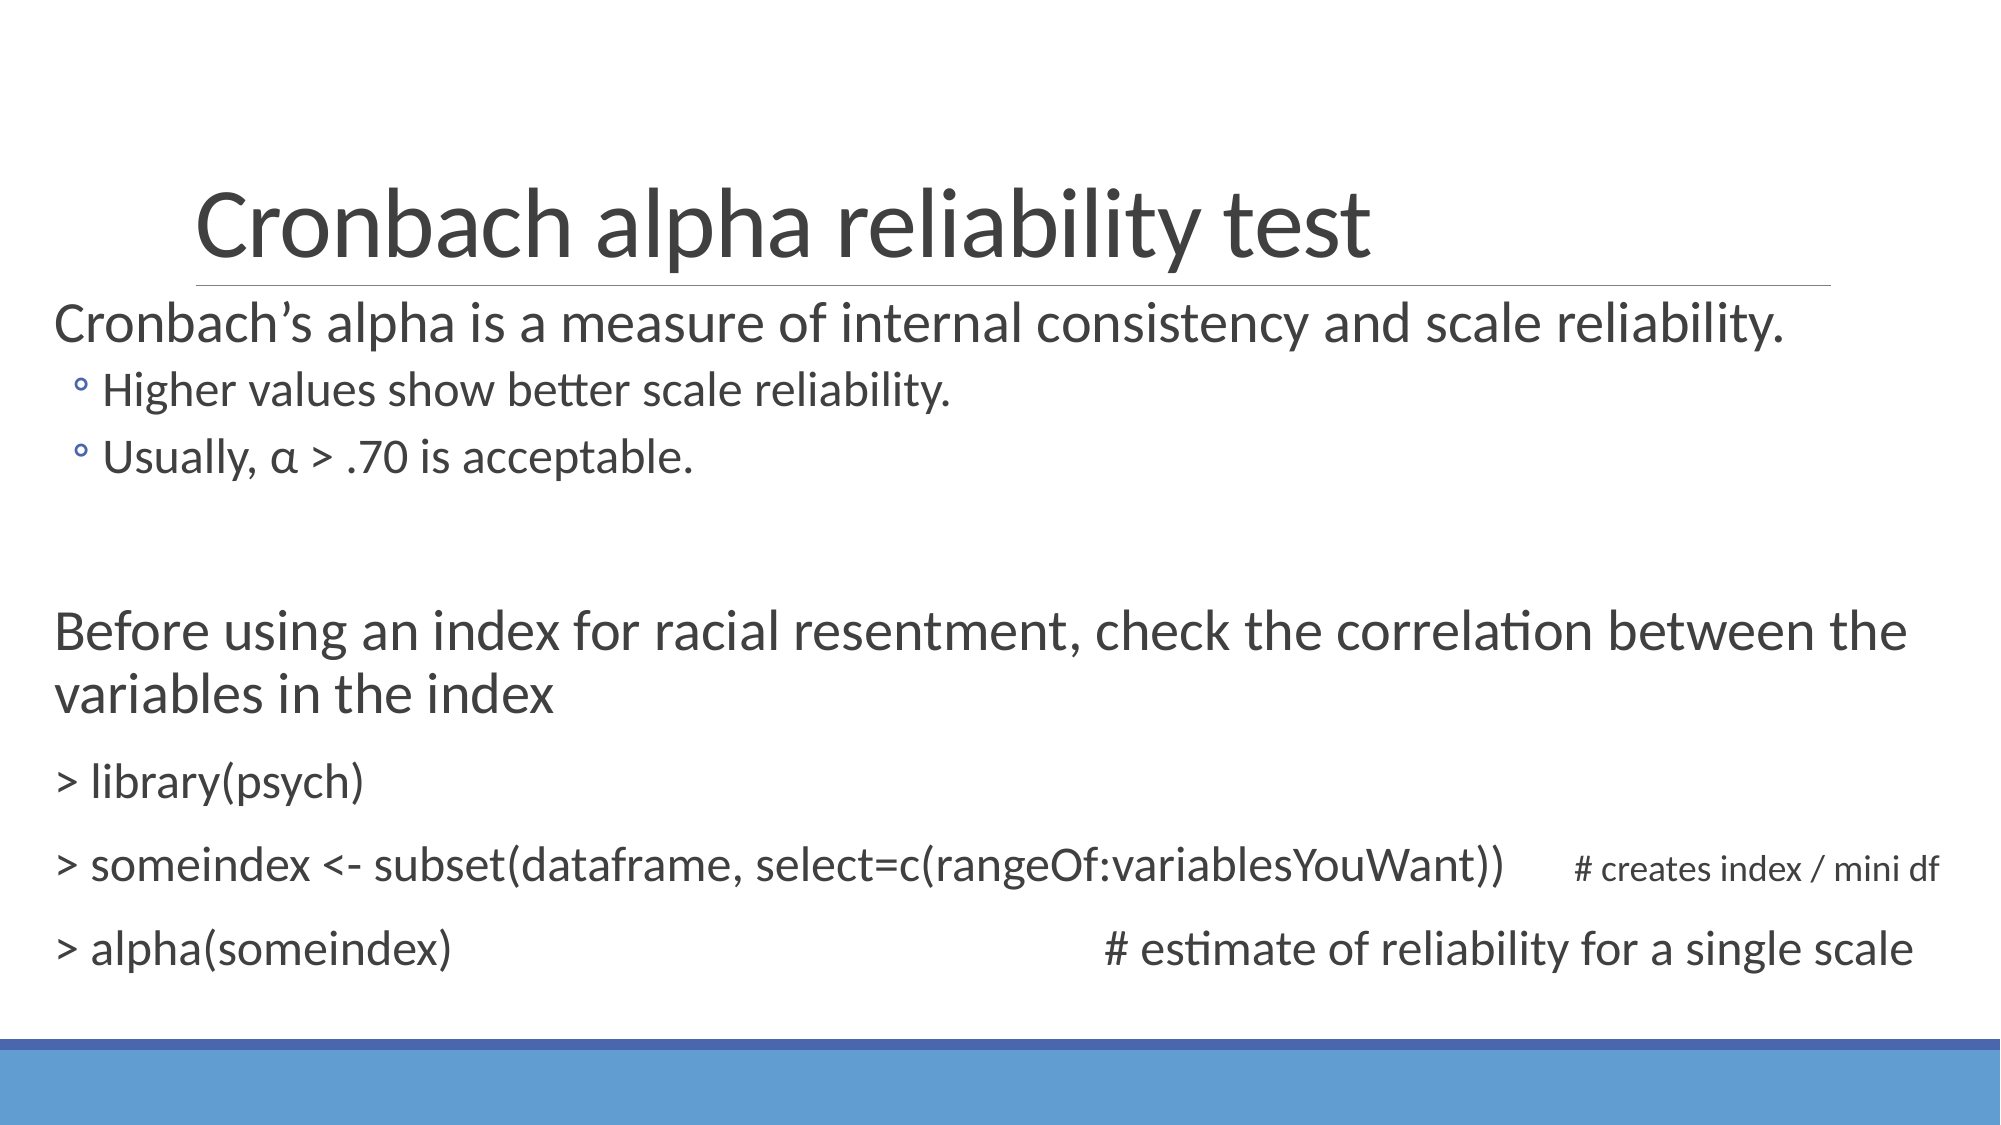

# Cronbach alpha reliability test
Cronbach’s alpha is a measure of internal consistency and scale reliability.
Higher values show better scale reliability.
Usually, α > .70 is acceptable.

Before using an index for racial resentment, check the correlation between the variables in the index
> library(psych)
> someindex <- subset(dataframe, select=c(rangeOf:variablesYouWant))      # creates index / mini df
> alpha(someindex) 					# estimate of reliability for a single scale